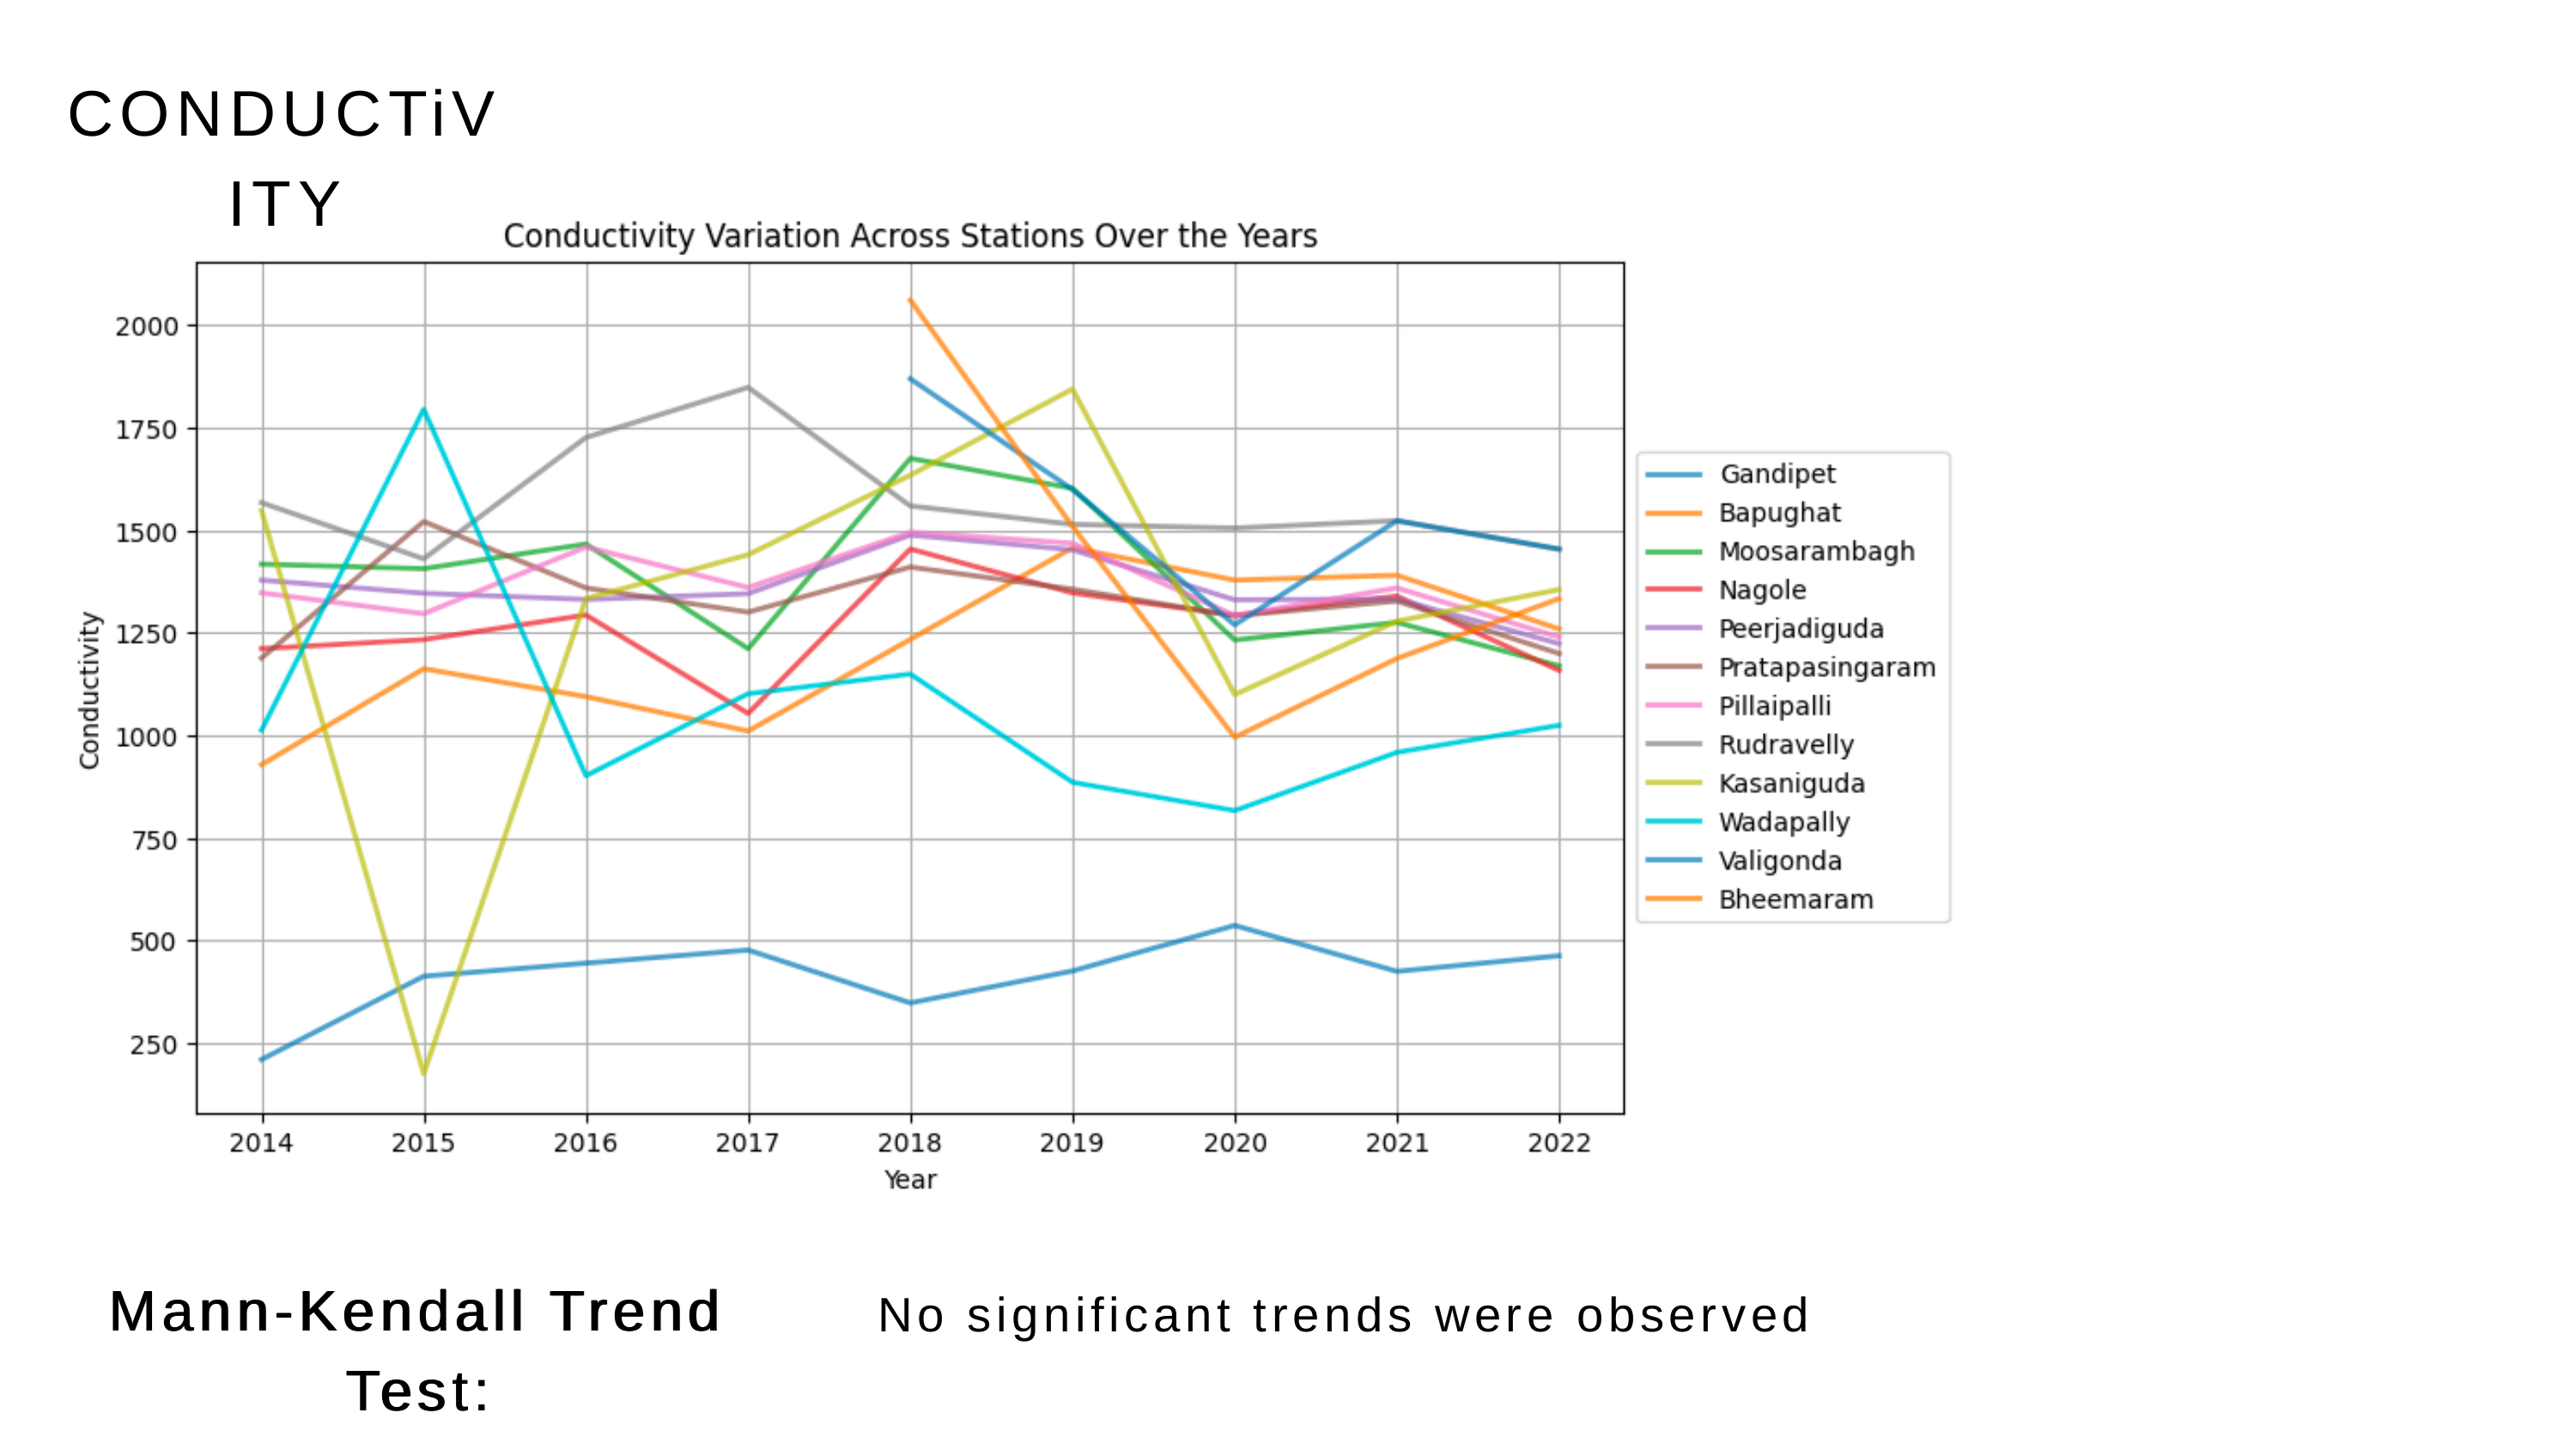

CONDUCTiVITY

Mann-Kendall Trend Test:
Mann-Kendall Trend Test:
No significant trends were observed